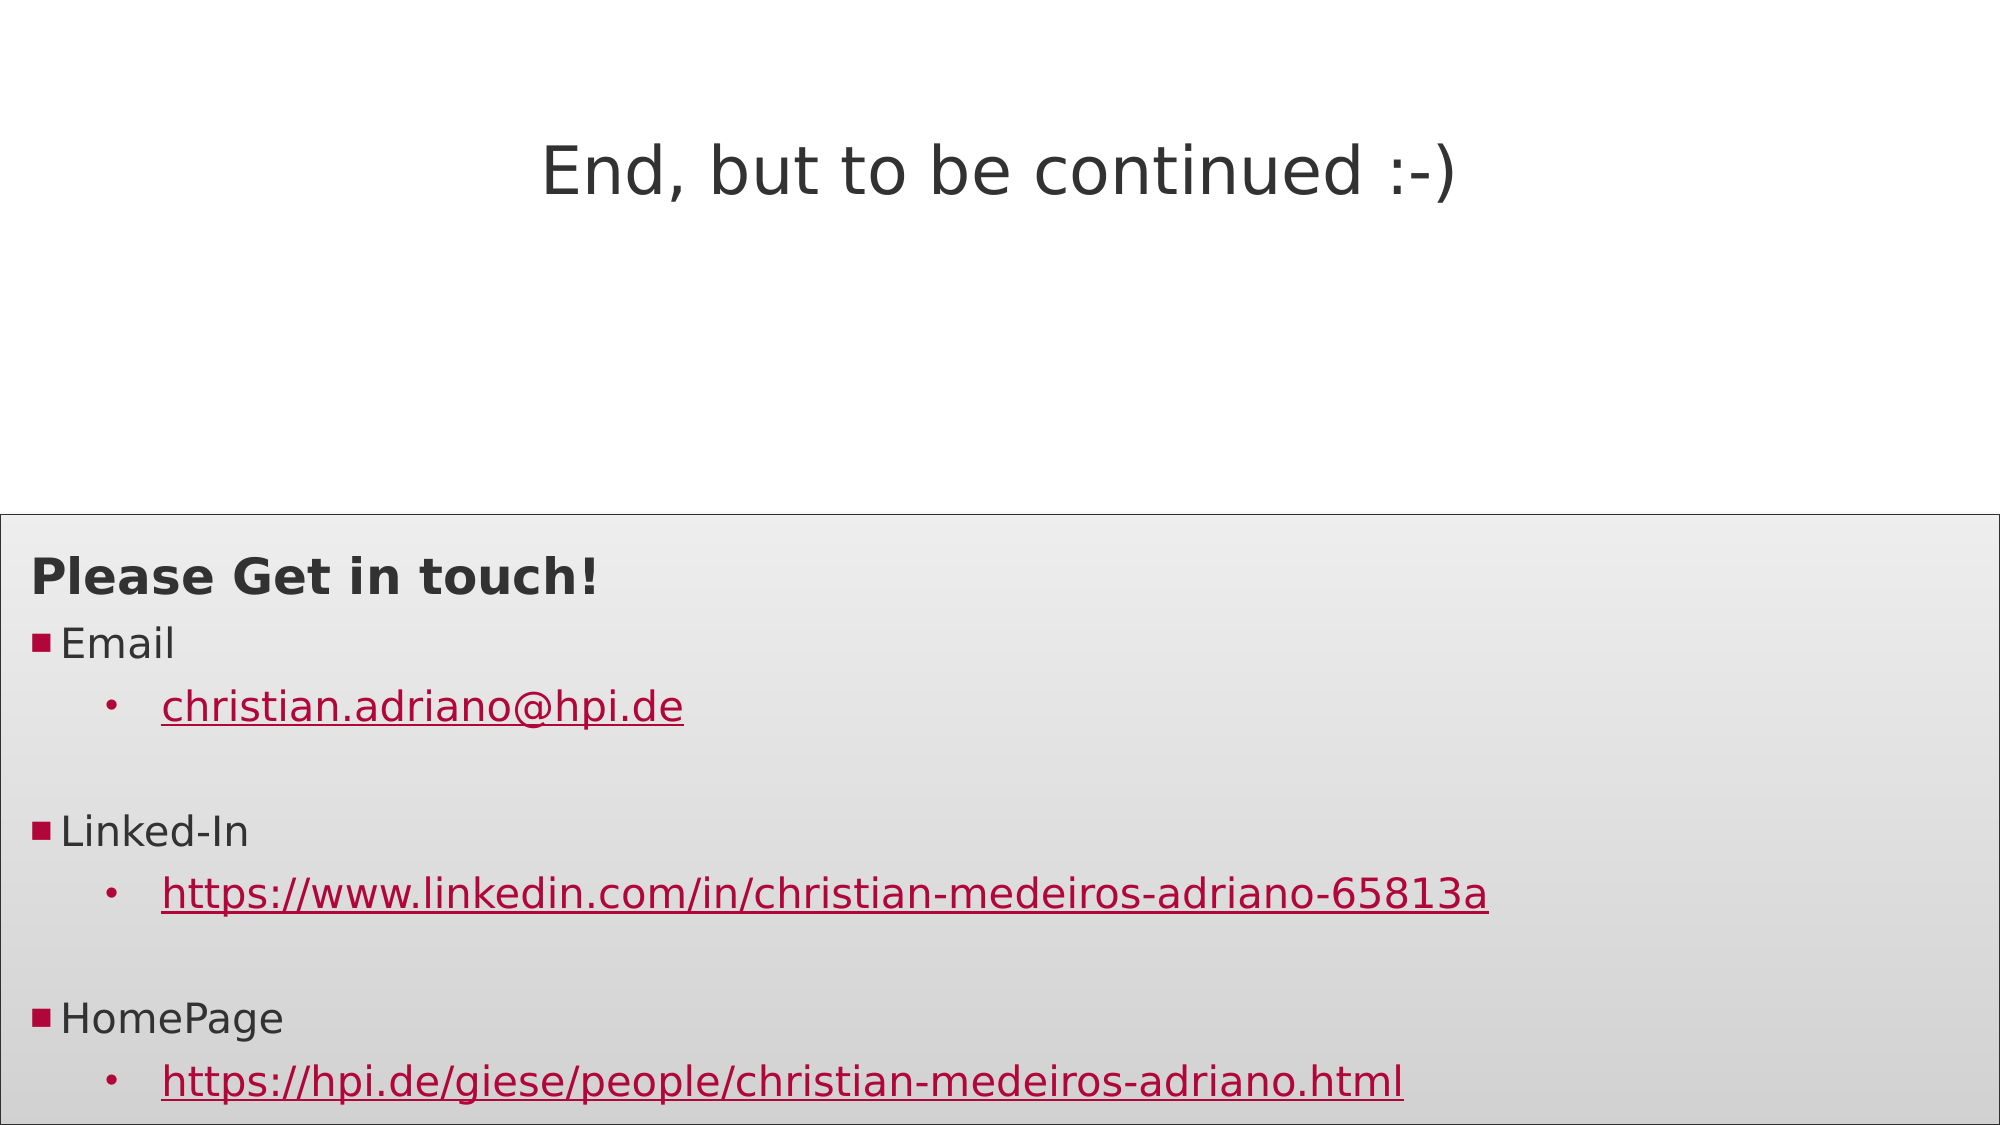

# End, but to be continued :-)
Please Get in touch!
Email
christian.adriano@hpi.de

Linked-In
https://www.linkedin.com/in/christian-medeiros-adriano-65813a

HomePage
https://hpi.de/giese/people/christian-medeiros-adriano.html